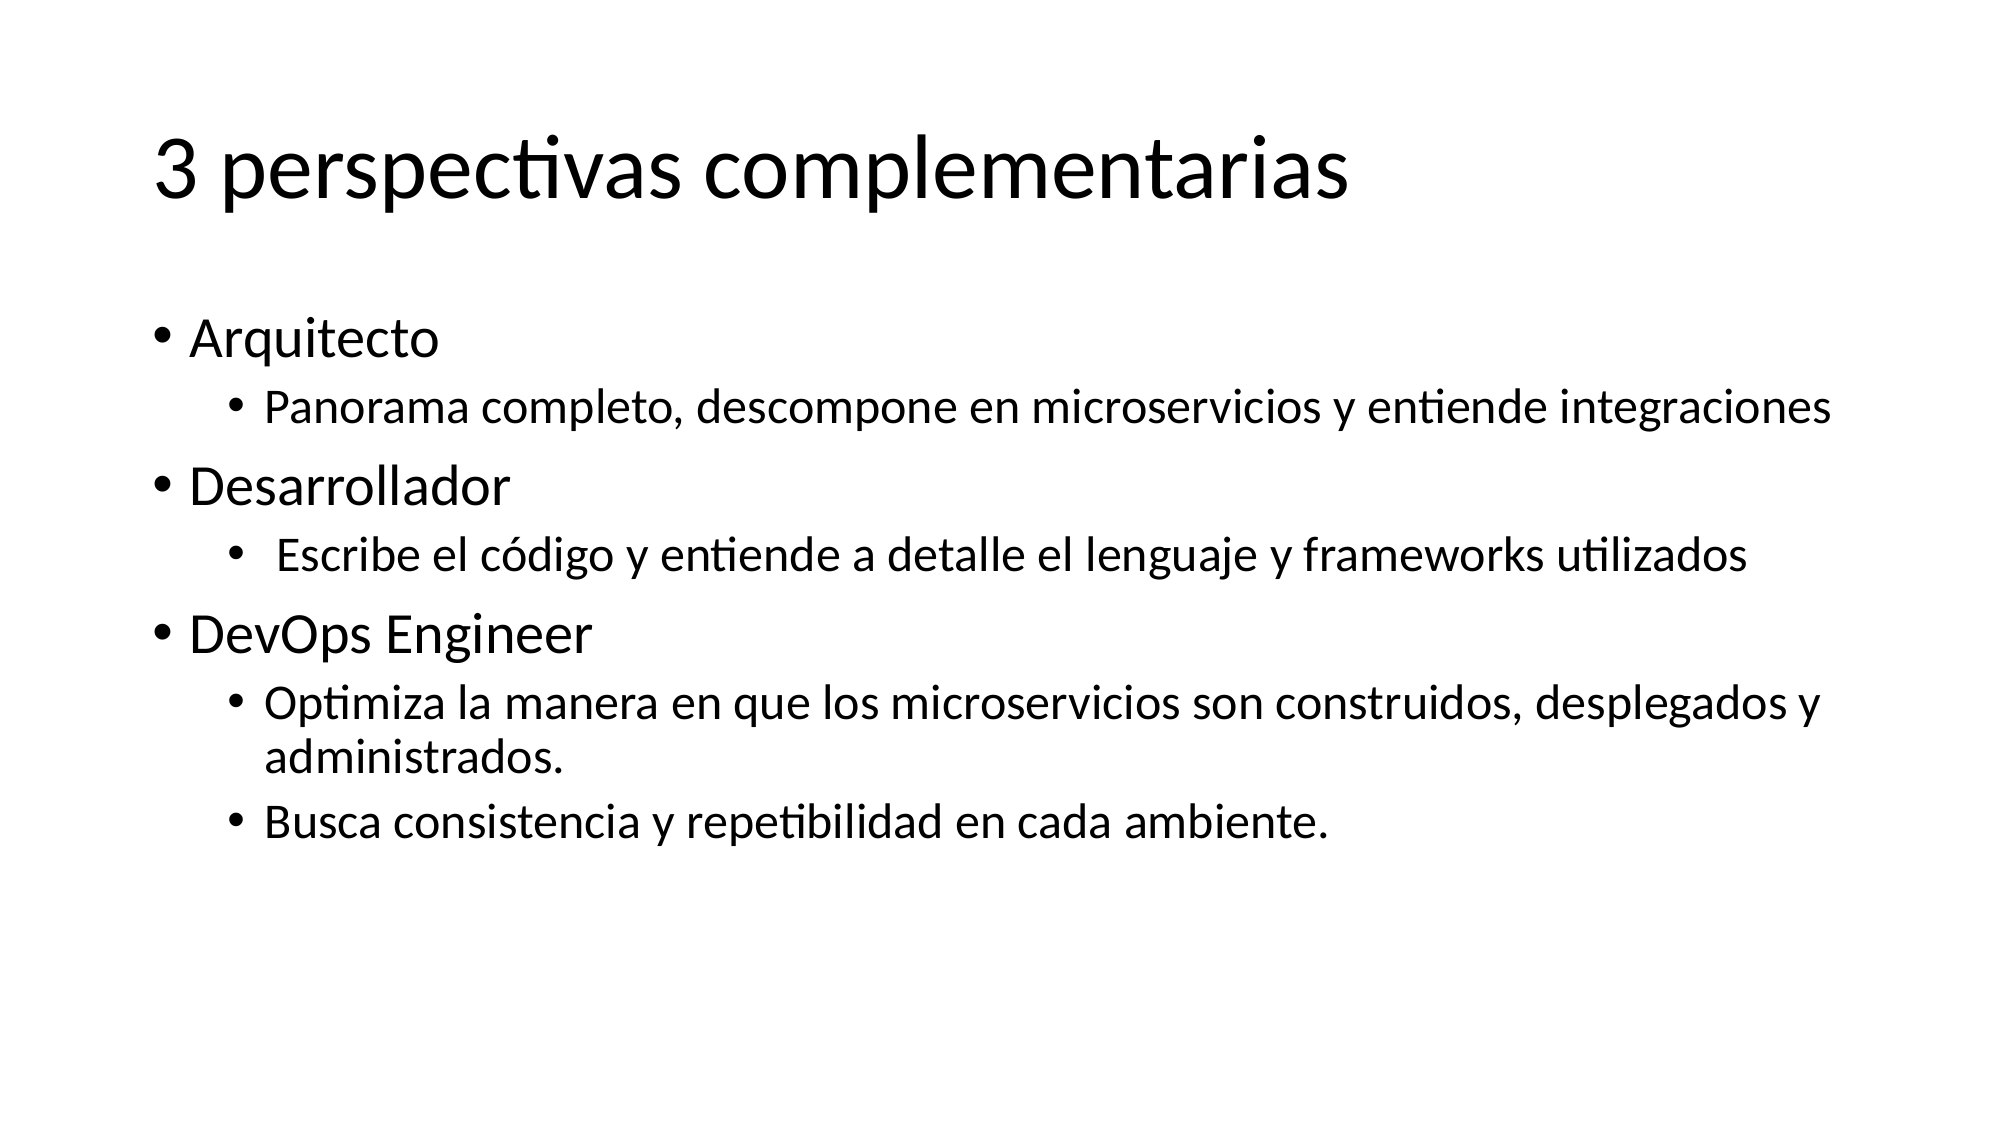

# 3 perspectivas complementarias
Arquitecto
Panorama completo, descompone en microservicios y entiende integraciones
Desarrollador
 Escribe el código y entiende a detalle el lenguaje y frameworks utilizados
DevOps Engineer
Optimiza la manera en que los microservicios son construidos, desplegados y administrados.
Busca consistencia y repetibilidad en cada ambiente.